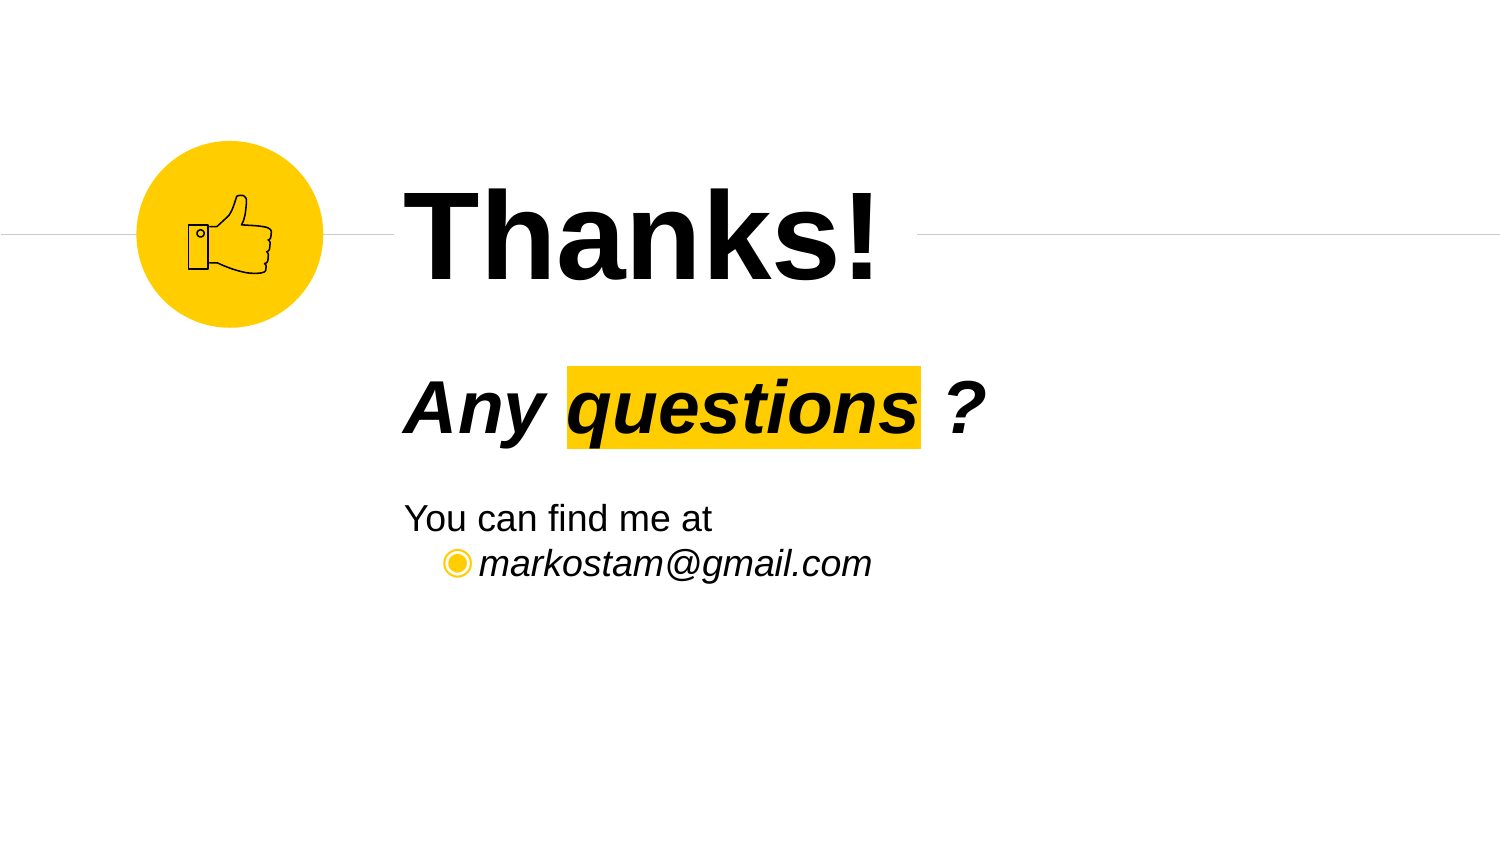

Thanks!

Any questions ?

You can find me at
markostam@gmail.com